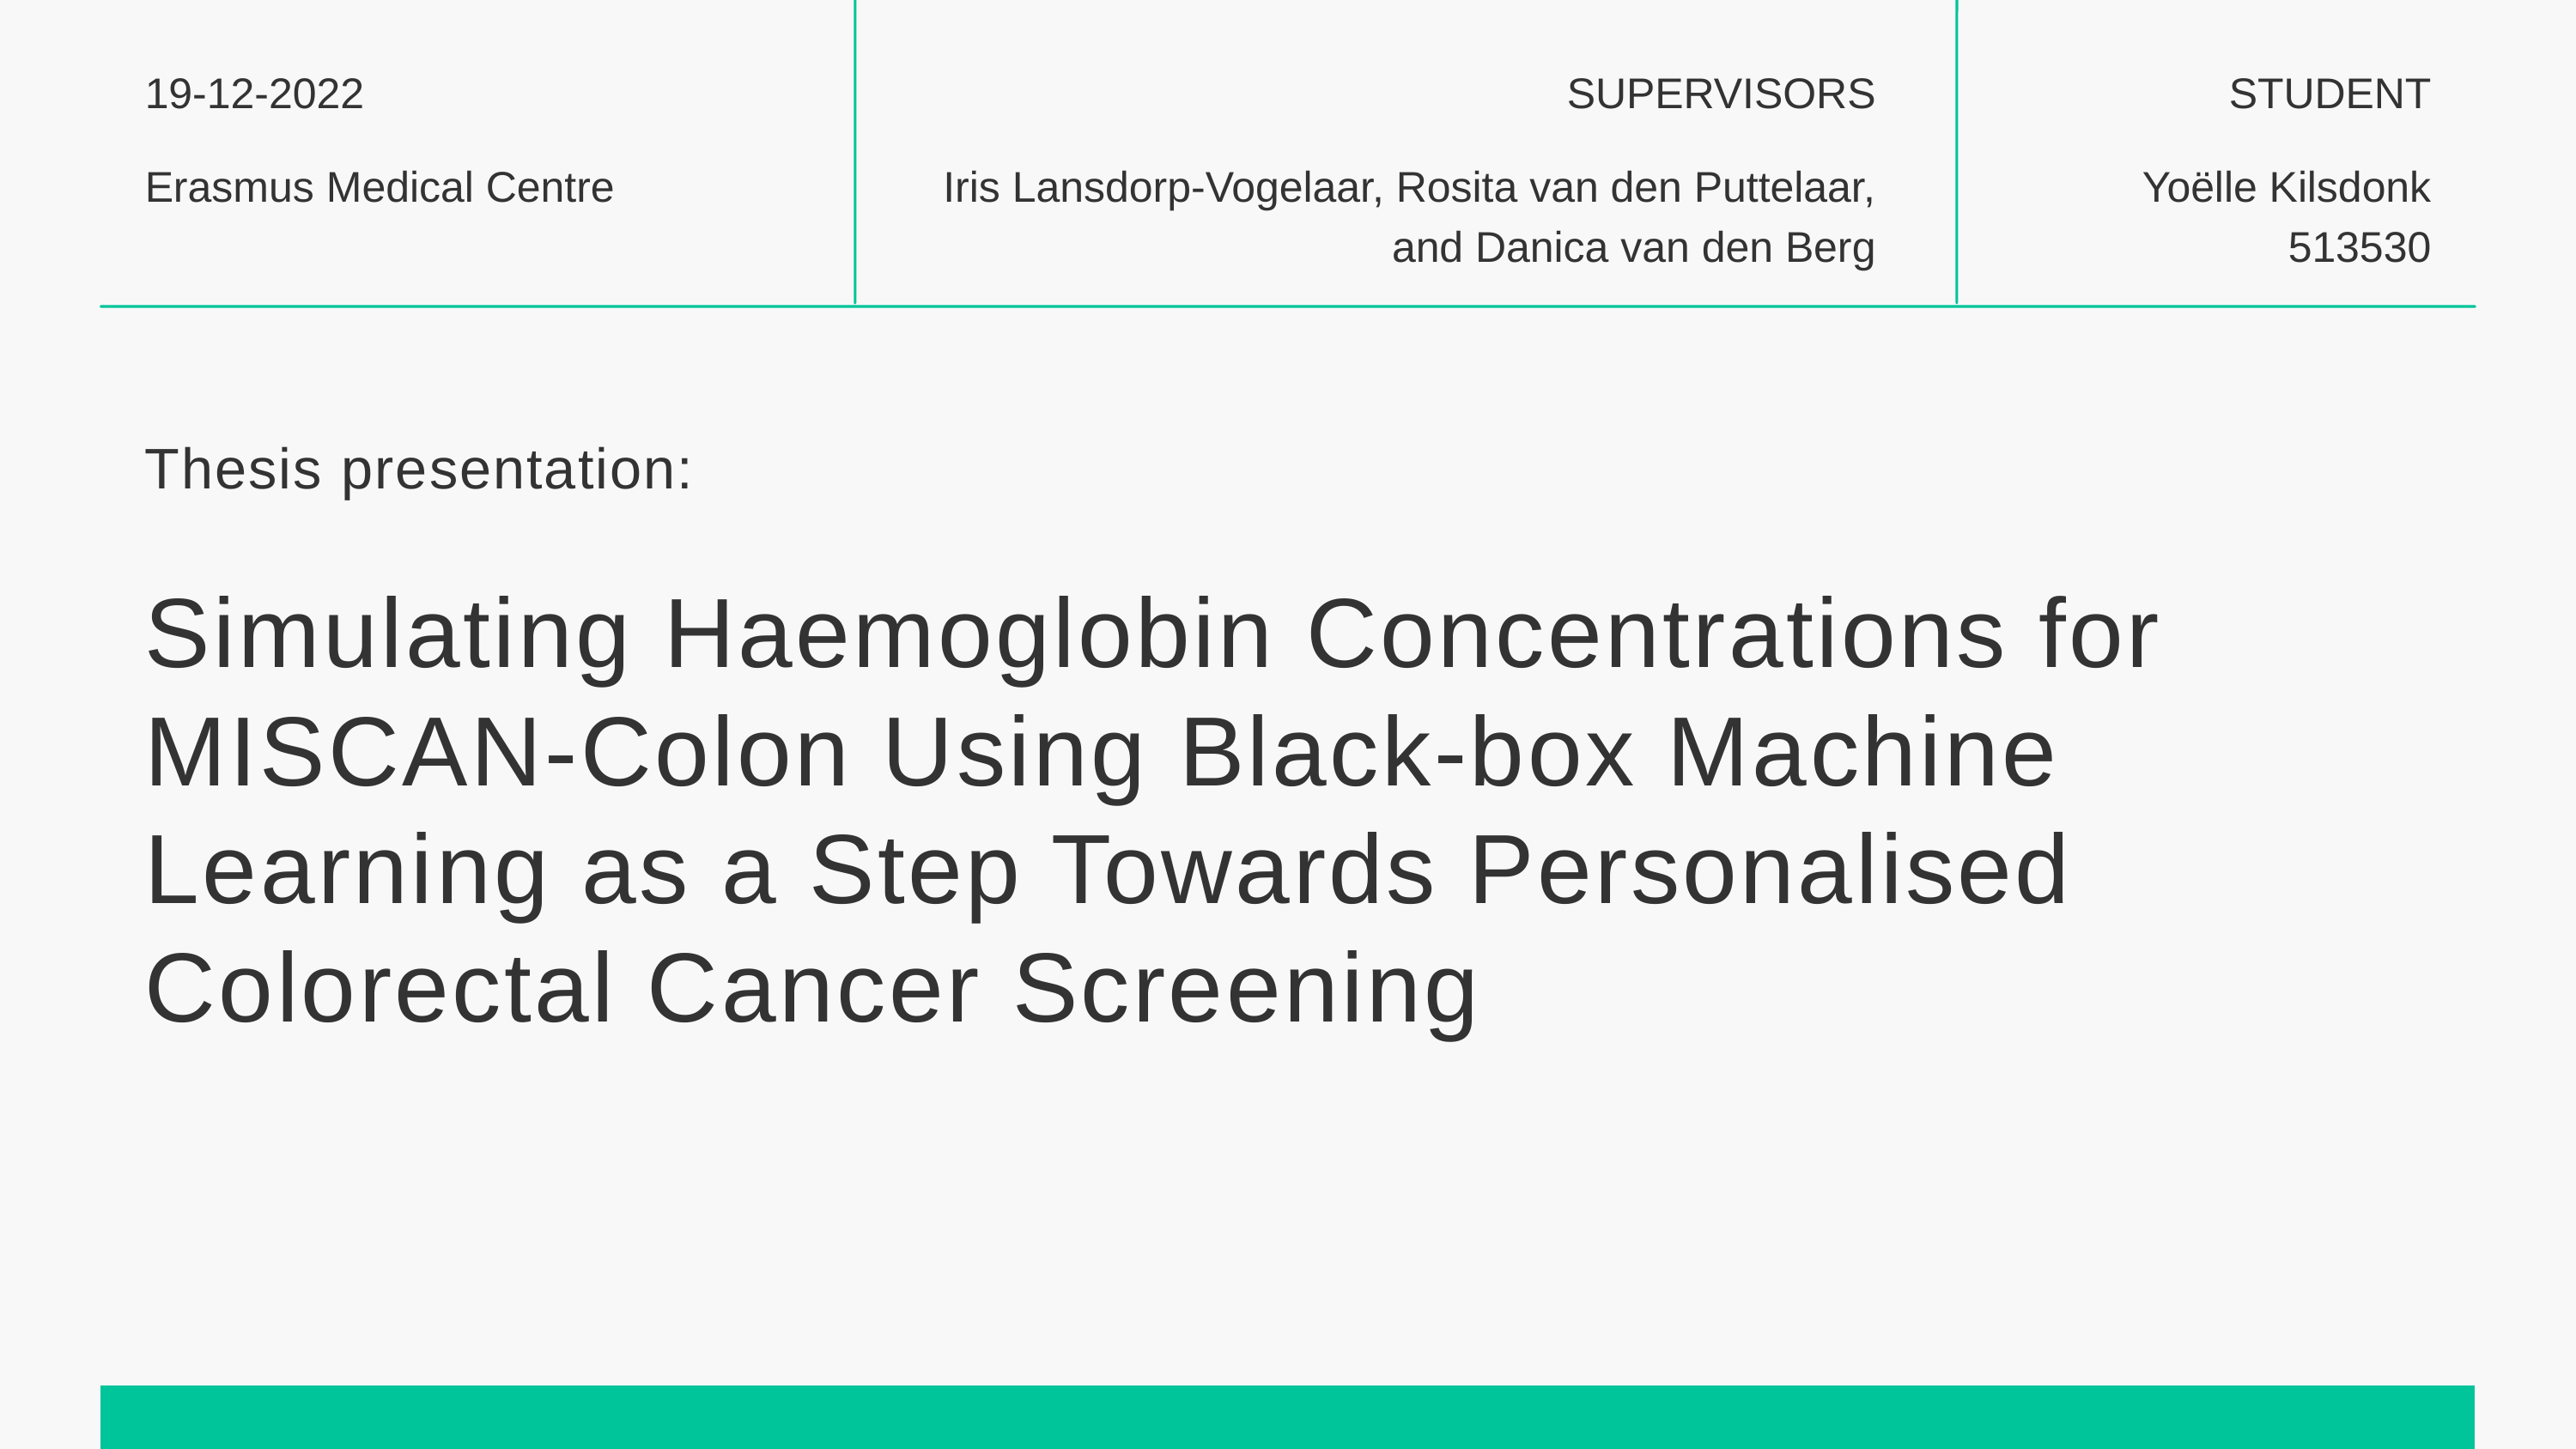

19-12-2022
SUPERVISORS
STUDENT
Erasmus Medical Centre
Iris Lansdorp-Vogelaar, Rosita van den Puttelaar, and Danica van den Berg
Yoëlle Kilsdonk
513530

Thesis presentation:

Simulating Haemoglobin Concentrations for MISCAN-Colon Using Black-box Machine Learning as a Step Towards Personalised Colorectal Cancer Screening